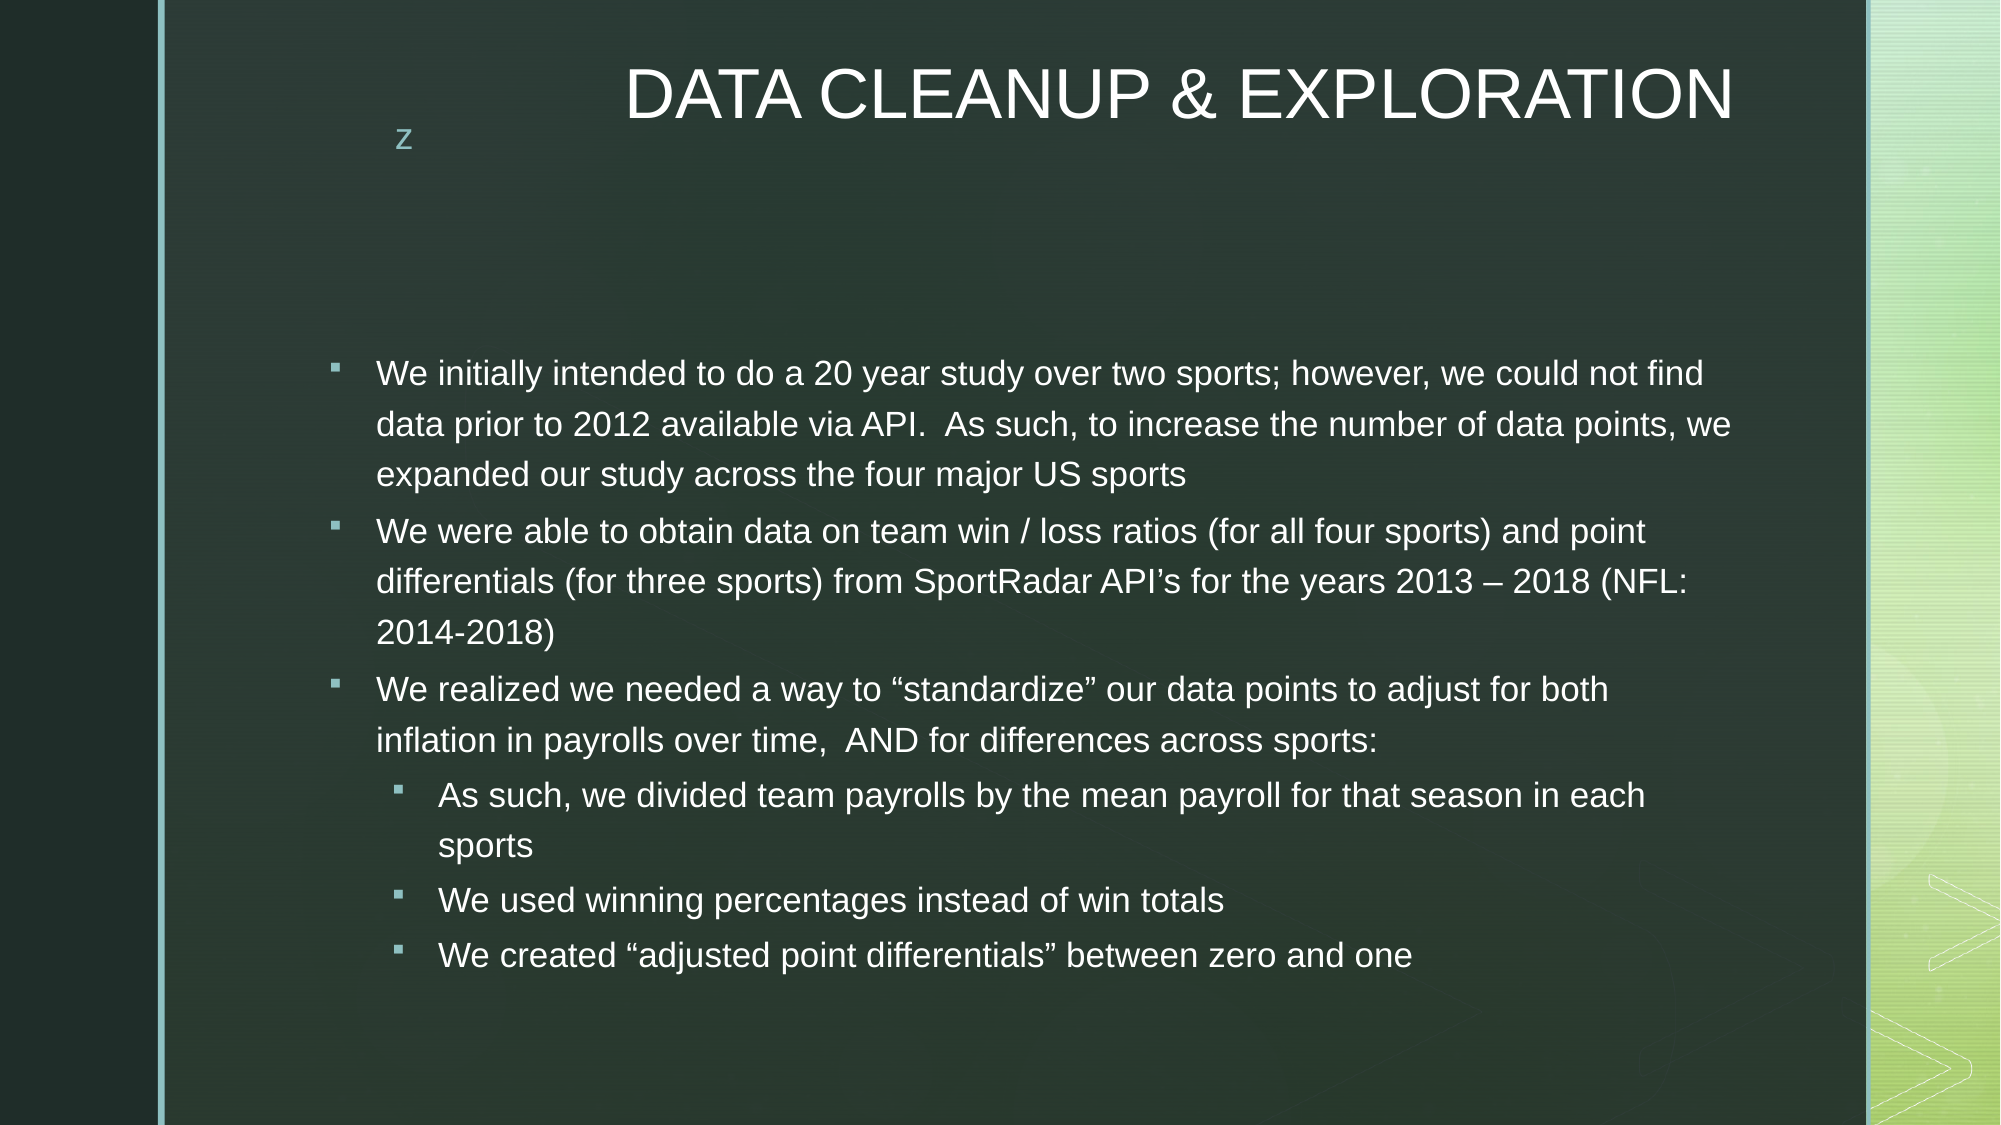

# DATA CLEANUP & EXPLORATION
We initially intended to do a 20 year study over two sports; however, we could not find data prior to 2012 available via API.  As such, to increase the number of data points, we expanded our study across the four major US sports
We were able to obtain data on team win / loss ratios (for all four sports) and point differentials (for three sports) from SportRadar API’s for the years 2013 – 2018 (NFL: 2014-2018)
We realized we needed a way to “standardize” our data points to adjust for both inflation in payrolls over time,  AND for differences across sports:
As such, we divided team payrolls by the mean payroll for that season in each sports
We used winning percentages instead of win totals
We created “adjusted point differentials” between zero and one